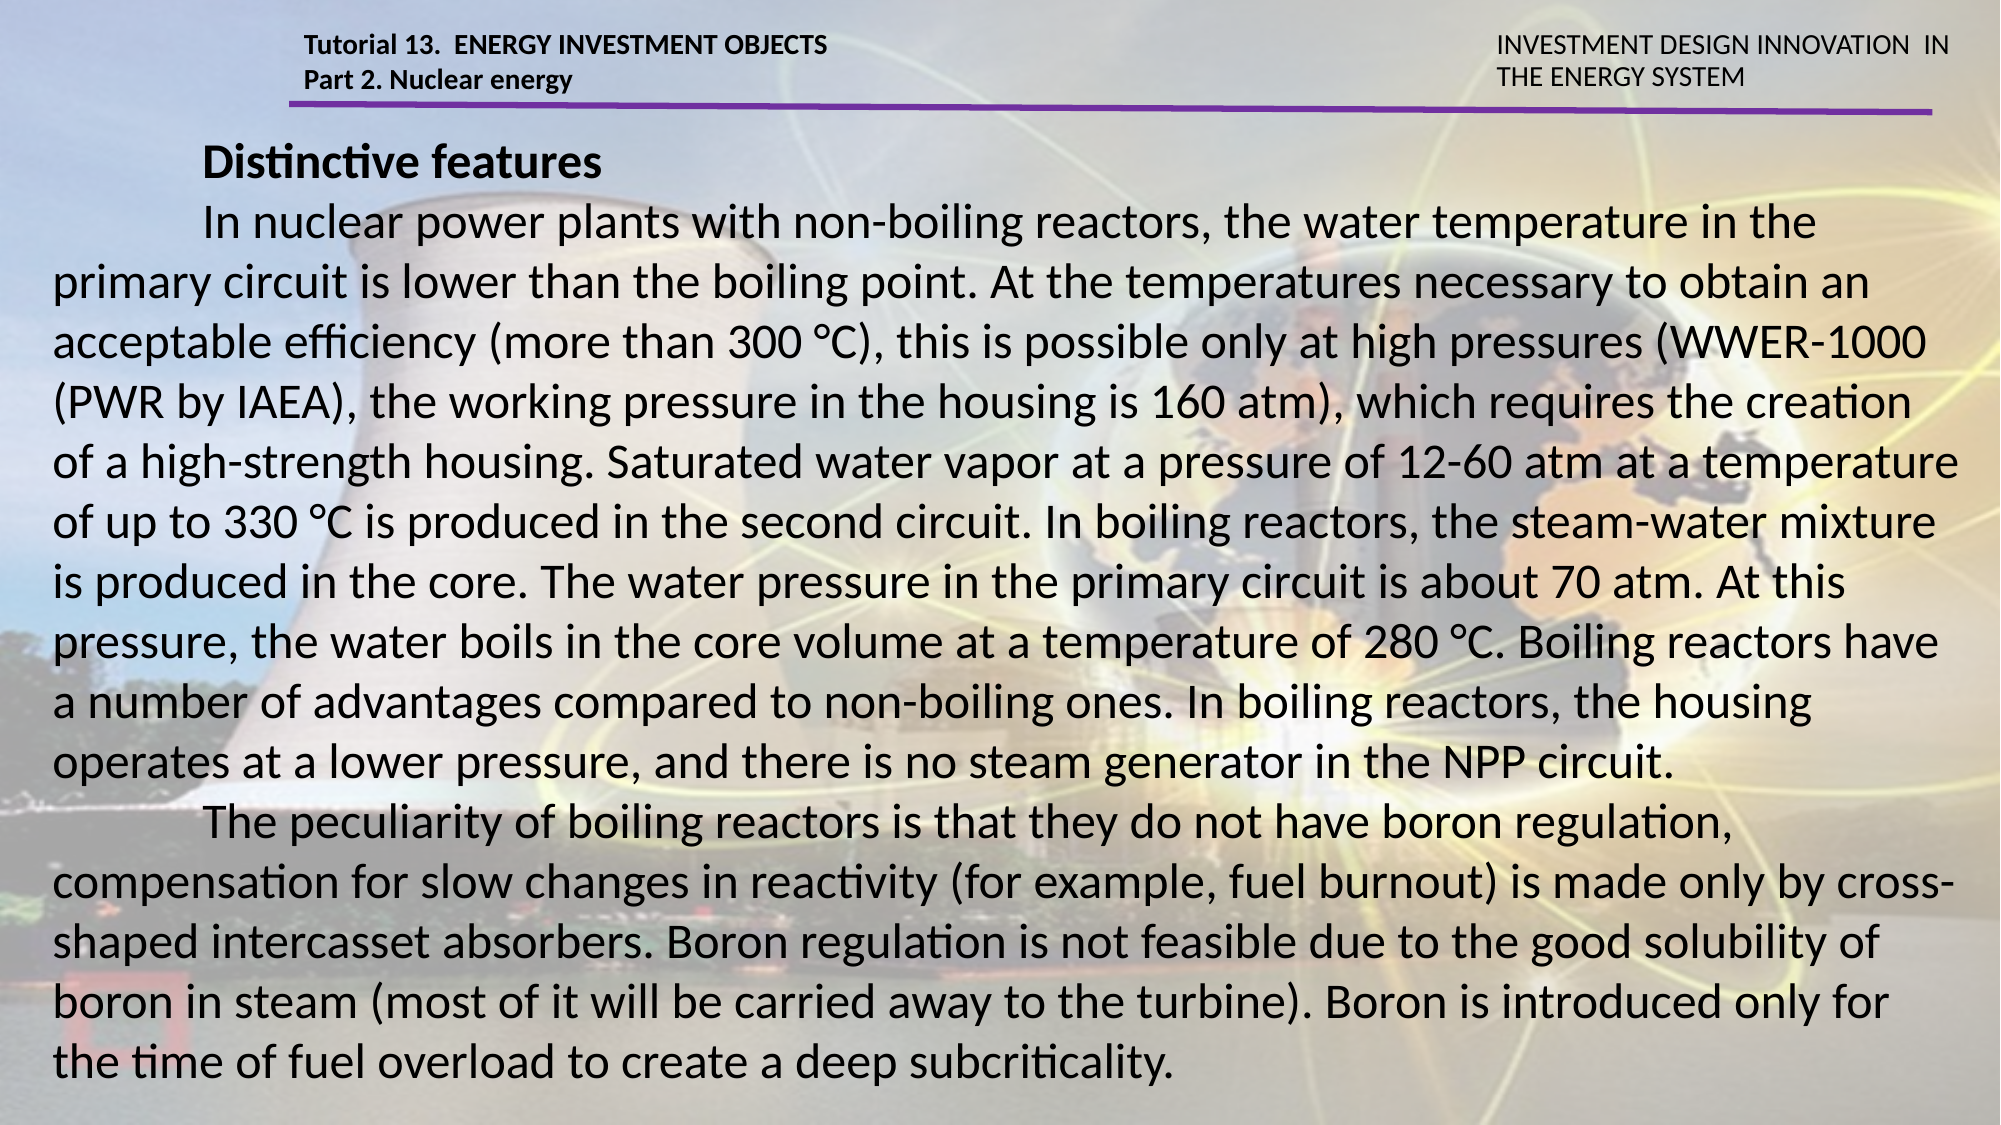

Tutorial 13.  ENERGY INVESTMENT OBJECTS
Part 2. Nuclear energy
INVESTMENT DESIGN INNOVATION  IN
THE ENERGY SYSTEM
	Distinctive features
	In nuclear power plants with non-boiling reactors, the water temperature in the primary circuit is lower than the boiling point. At the temperatures necessary to obtain an acceptable efficiency (more than 300 °C), this is possible only at high pressures (WWER-1000 (PWR by IAEA), the working pressure in the housing is 160 atm), which requires the creation of a high-strength housing. Saturated water vapor at a pressure of 12-60 atm at a temperature of up to 330 °C is produced in the second circuit. In boiling reactors, the steam-water mixture is produced in the core. The water pressure in the primary circuit is about 70 atm. At this pressure, the water boils in the core volume at a temperature of 280 °C. Boiling reactors have a number of advantages compared to non-boiling ones. In boiling reactors, the housing operates at a lower pressure, and there is no steam generator in the NPP circuit.
	The peculiarity of boiling reactors is that they do not have boron regulation, compensation for slow changes in reactivity (for example, fuel burnout) is made only by cross-shaped intercasset absorbers. Boron regulation is not feasible due to the good solubility of boron in steam (most of it will be carried away to the turbine). Boron is introduced only for the time of fuel overload to create a deep subcriticality.